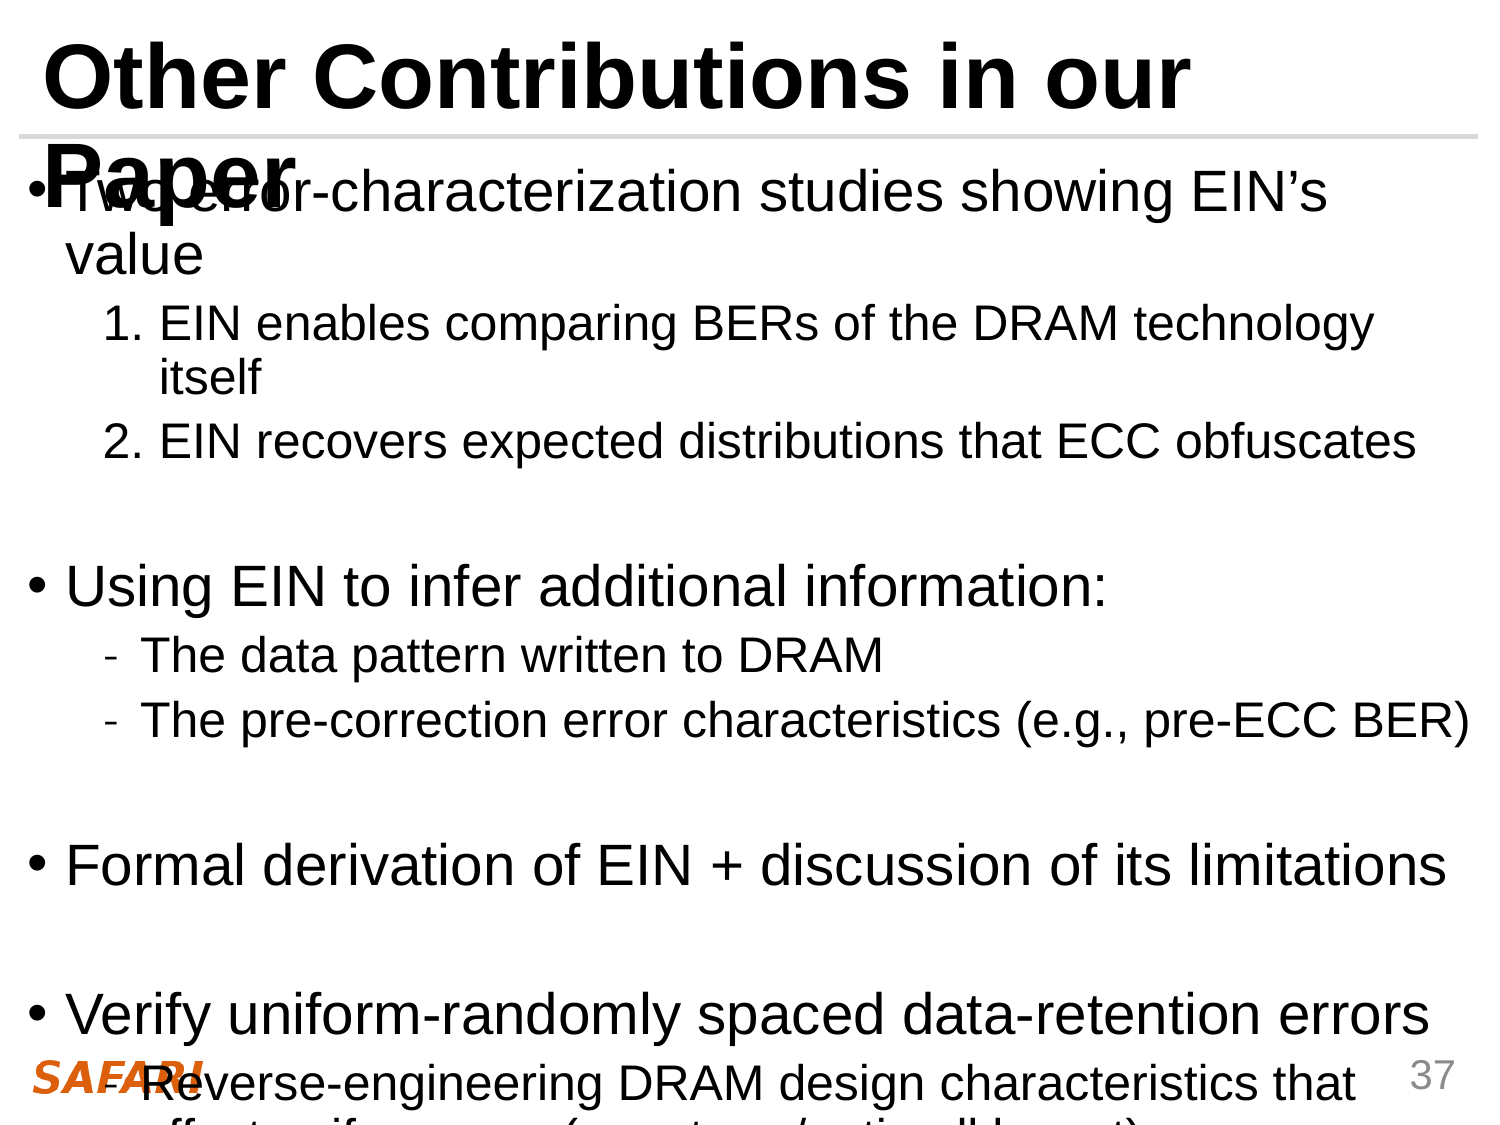

# Other Contributions in our Paper
Two error-characterization studies showing EIN’s value
EIN enables comparing BERs of the DRAM technology itself
EIN recovers expected distributions that ECC obfuscates

Using EIN to infer additional information:
The data pattern written to DRAM
The pre-correction error characteristics (e.g., pre-ECC BER)

Formal derivation of EIN + discussion of its limitations

Verify uniform-randomly spaced data-retention errors
Reverse-engineering DRAM design characteristics that affect uniformness (e.g., true-/anti-cell layout)